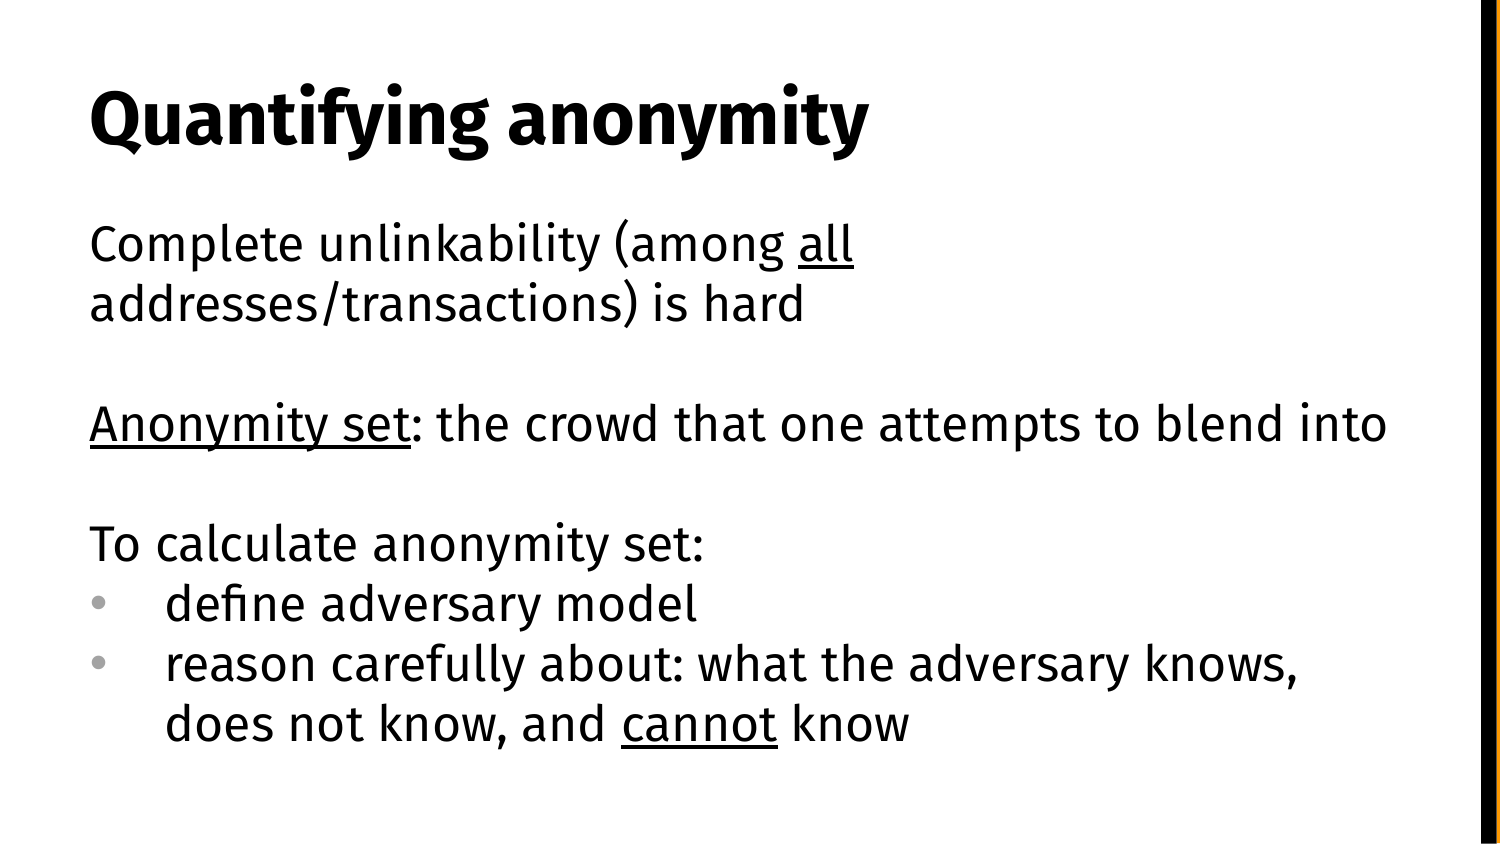

Quantifying anonymity
Complete unlinkability (among all addresses/transactions) is hard

Anonymity set: the crowd that one attempts to blend into

To calculate anonymity set:
define adversary model
reason carefully about: what the adversary knows, does not know, and cannot know